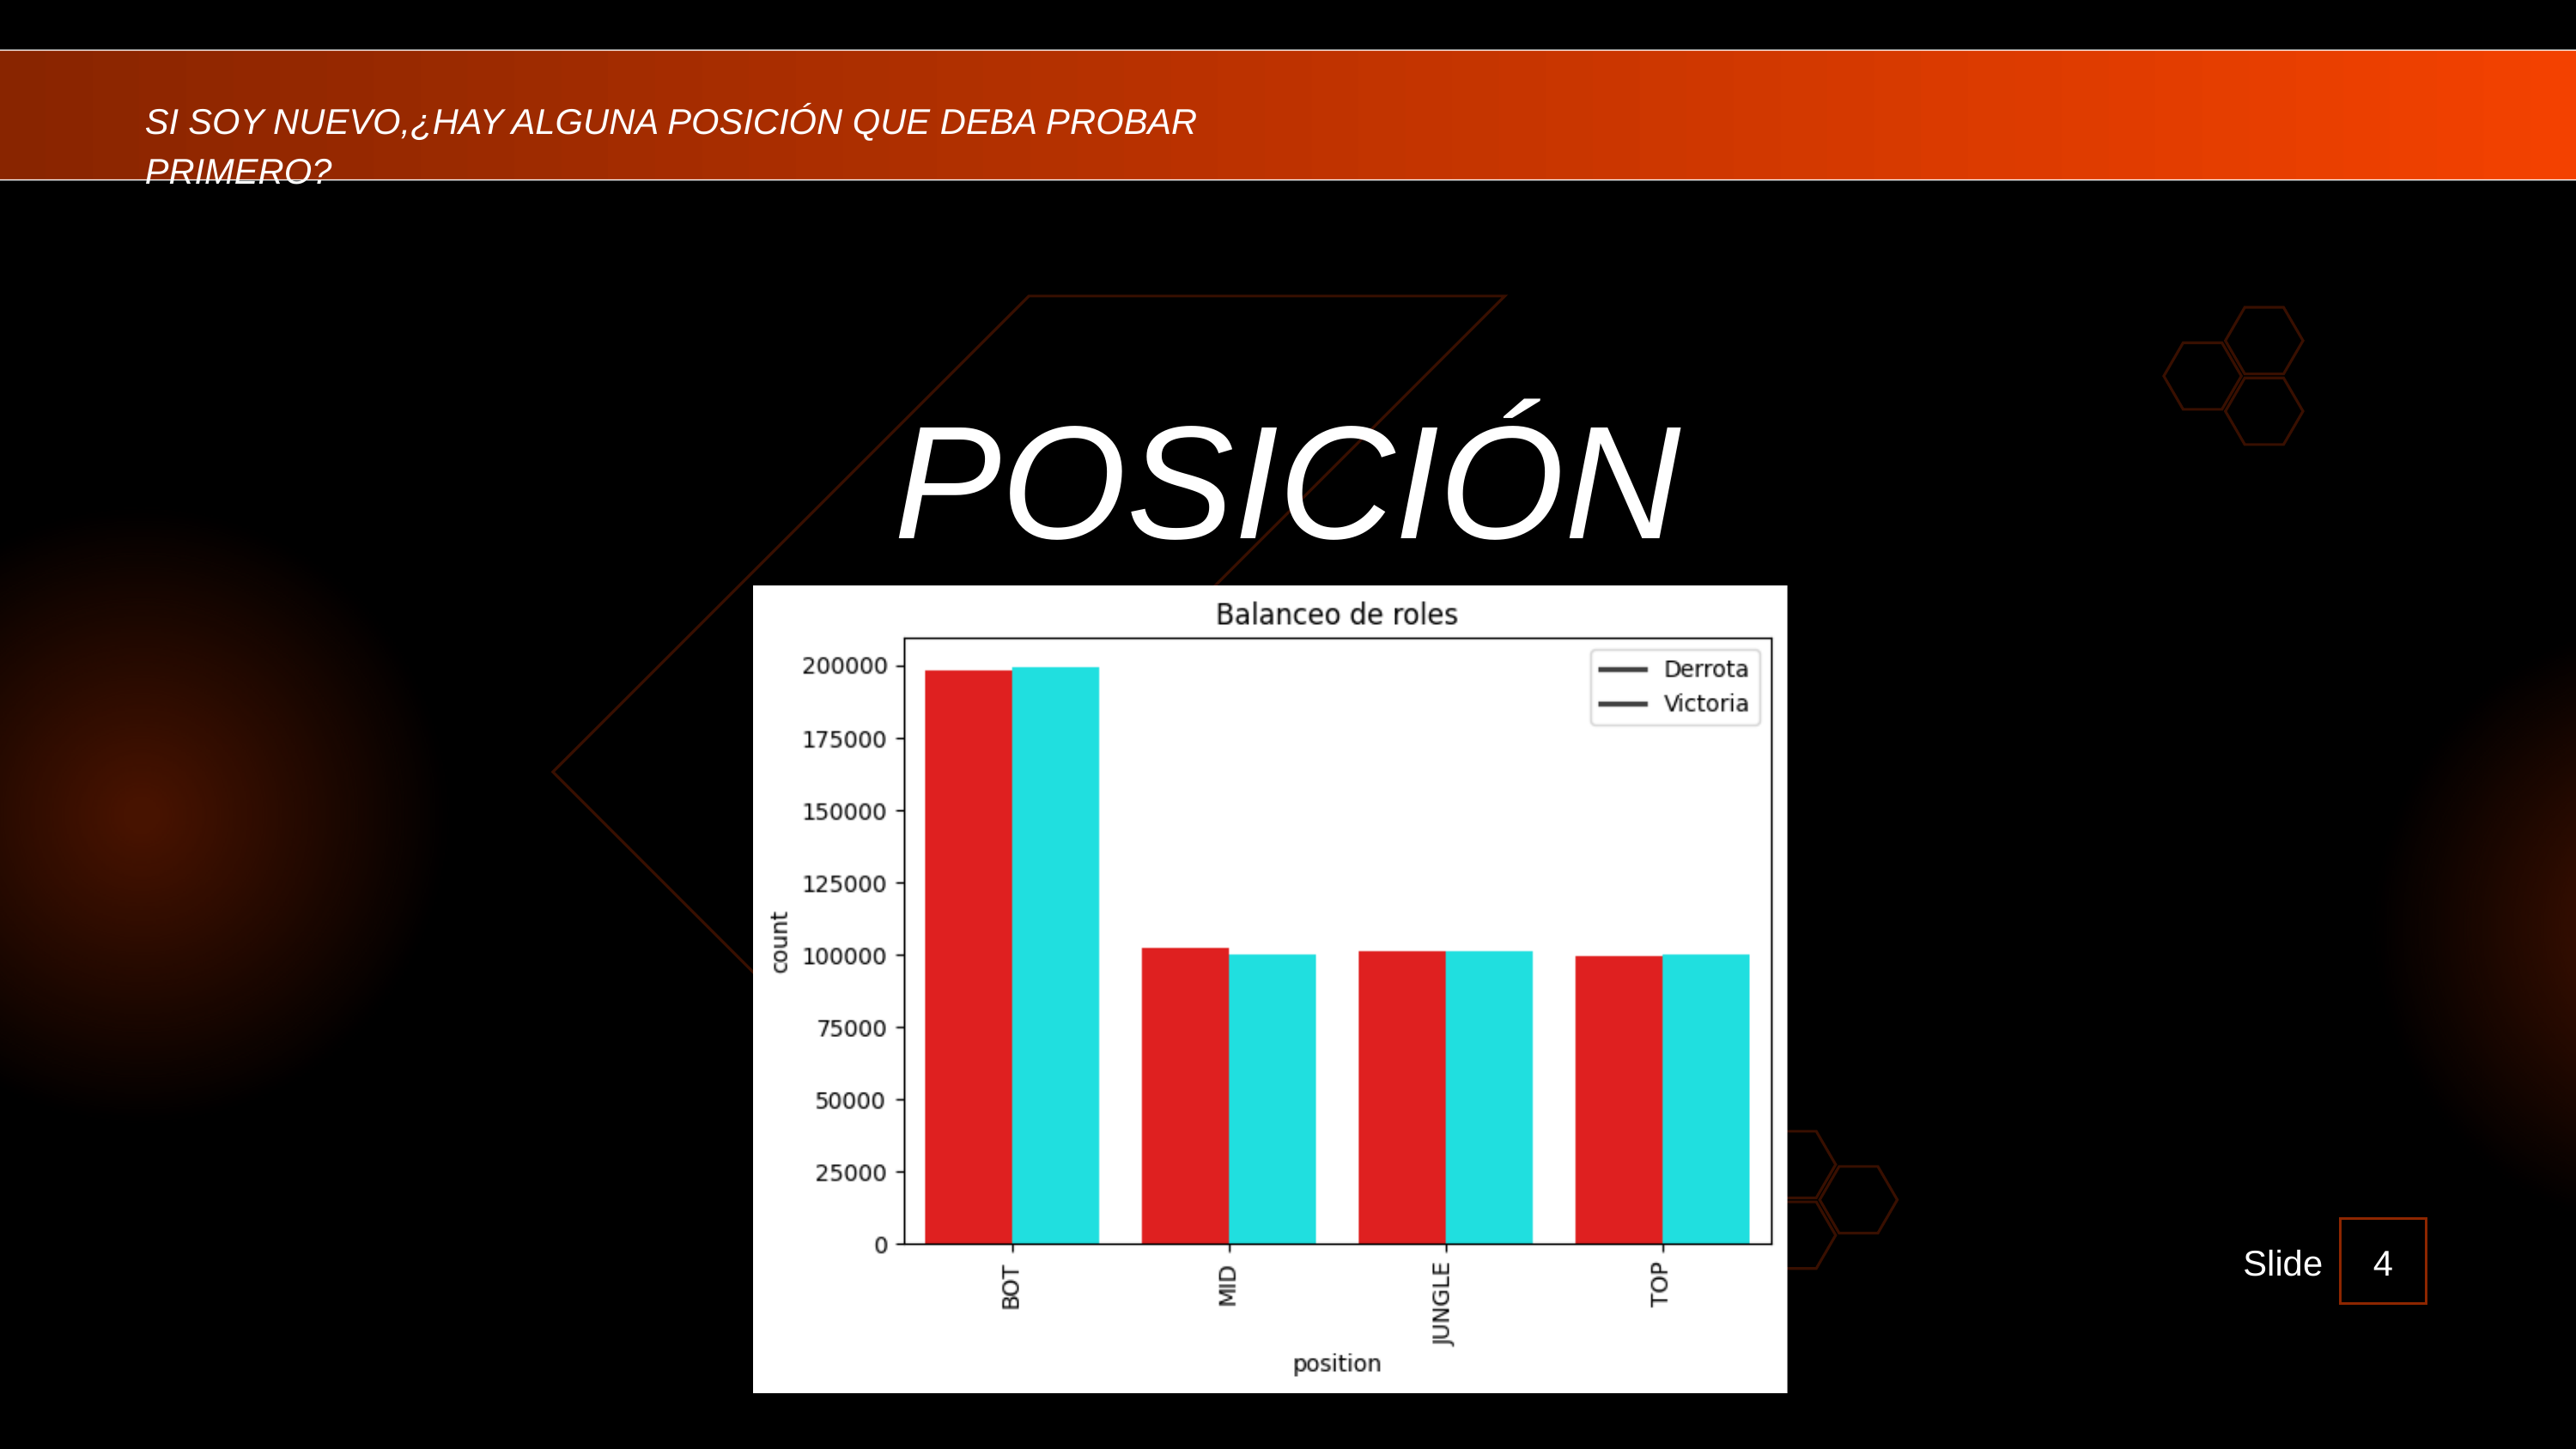

SI SOY NUEVO,¿HAY ALGUNA POSICIÓN QUE DEBA PROBAR PRIMERO?

POSICIÓN

el mapa se divide en 3 líneas con una jungla entre cada línea, las posiciones son dónde va cada jugador: 1 arriba (top lane), 1 en la jungla(jungle), 1 en medio(mid lane) y dos abajo(bot lane (adc y supp))

Learn More

Slide
4